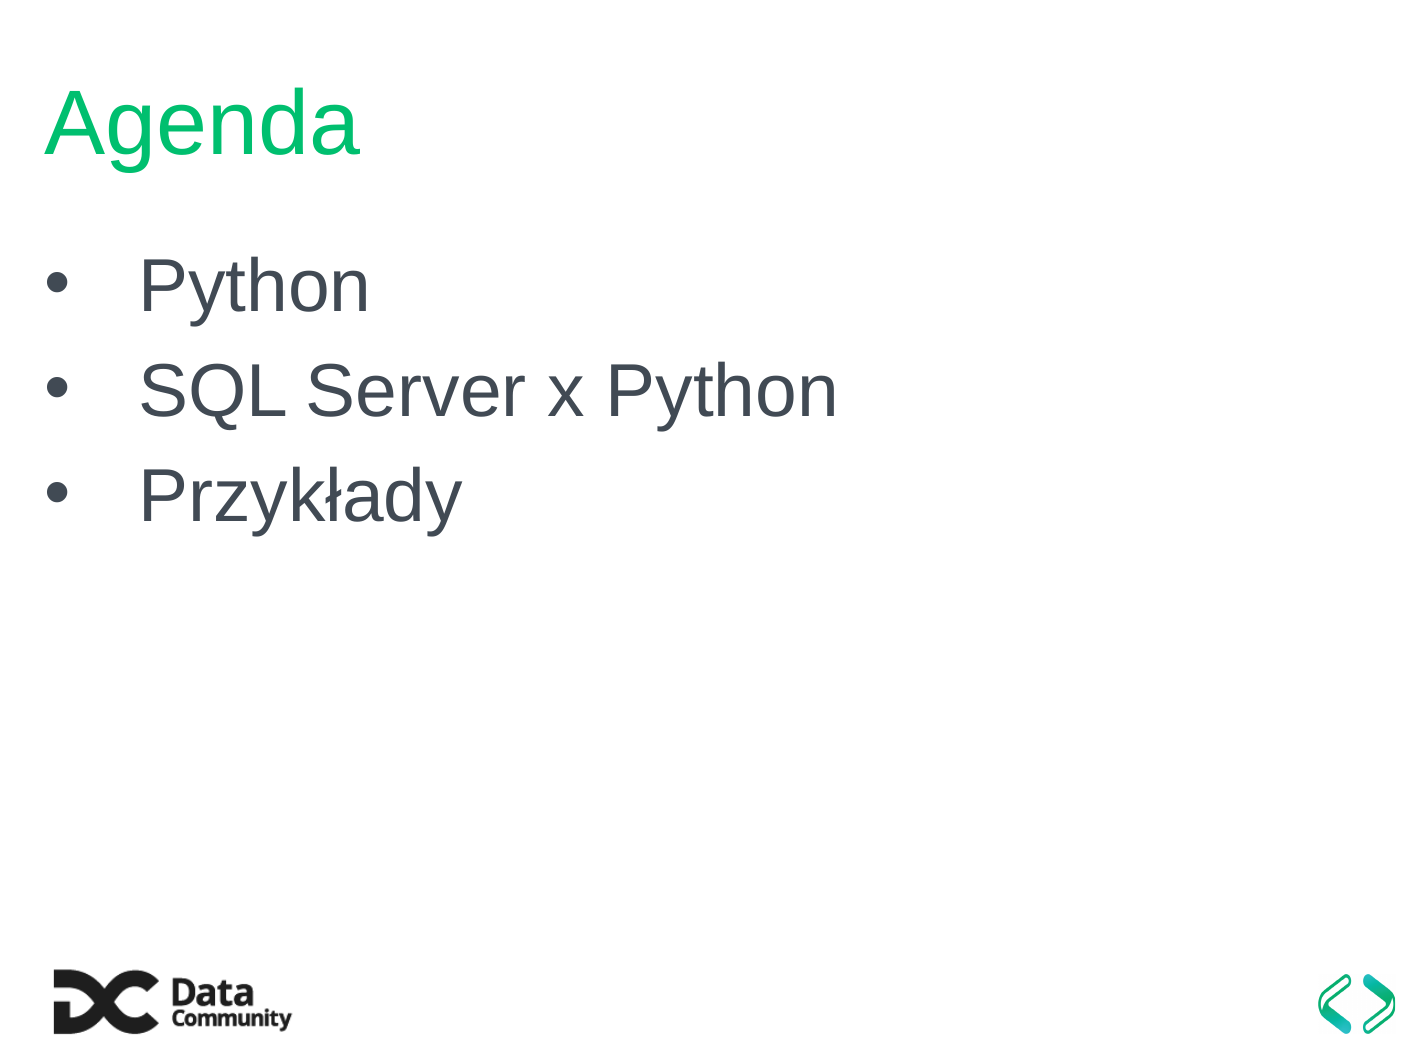

# Agenda
Python
SQL Server x Python
Przykłady